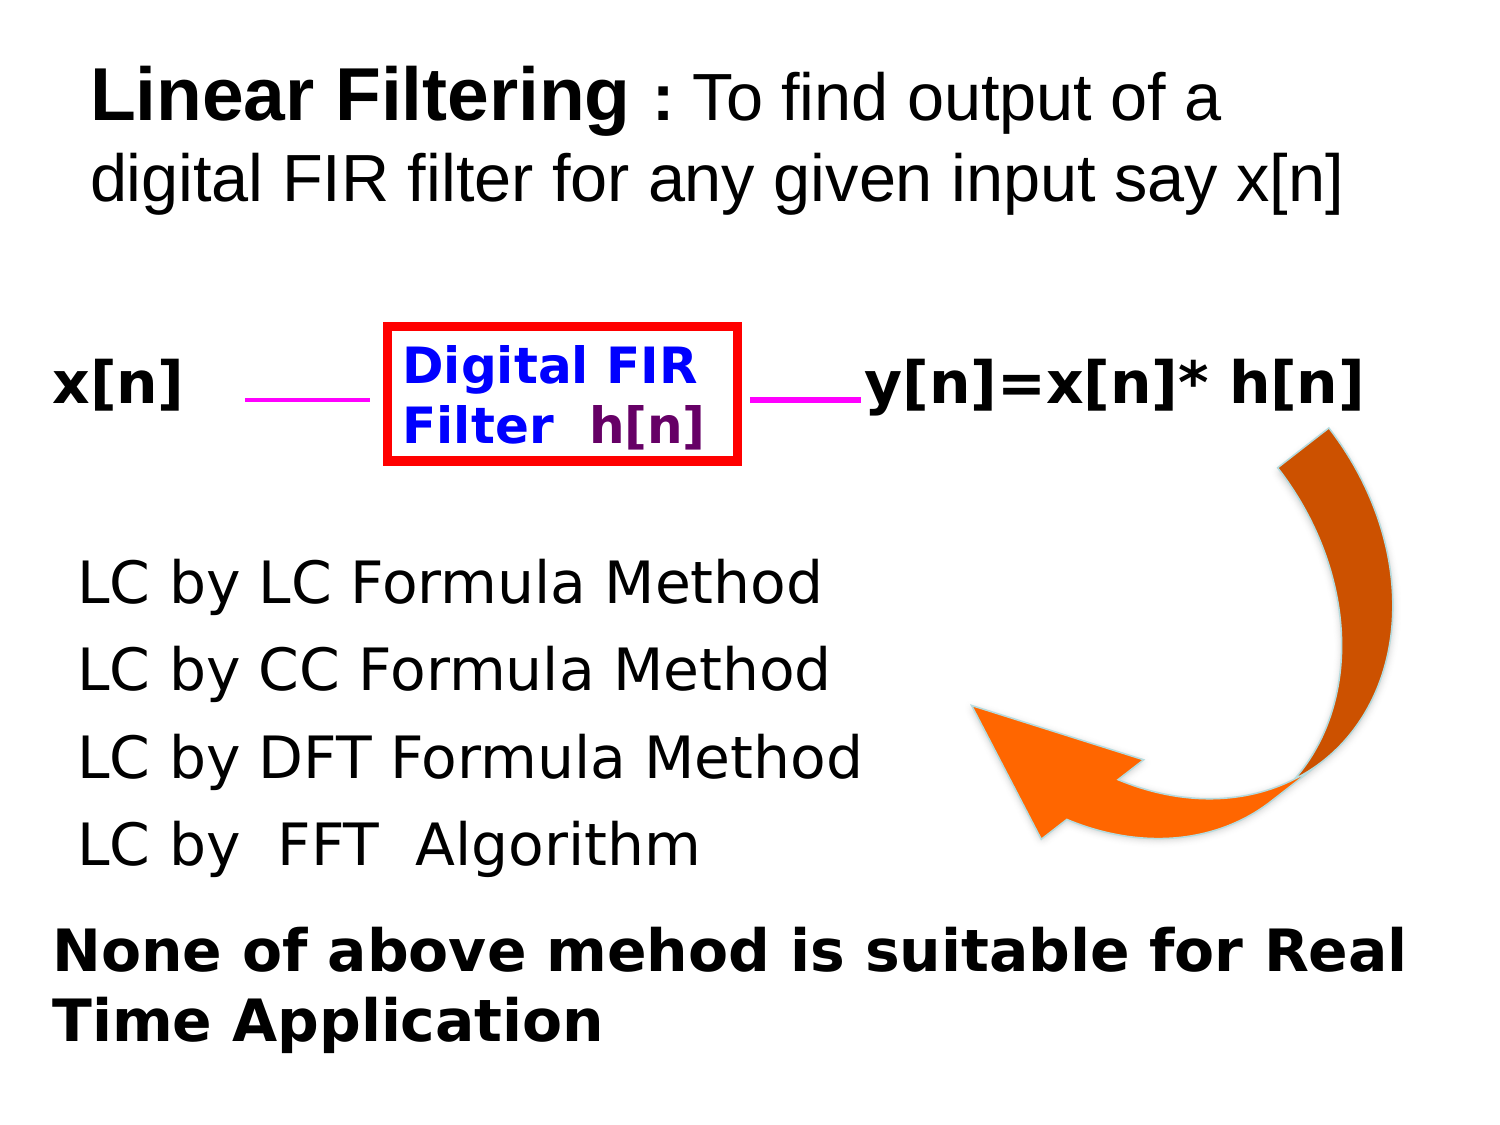

Linear Filtering : To find output of a
digital FIR filter for any given input say x[n]

Digital FIR Filter  h[n]
x[n]
y[n]=x[n]* h[n]

LC by LC Formula Method
LC by CC Formula Method
LC by DFT Formula Method
LC by  FFT  Algorithm
None of above mehod is suitable for Real Time Application